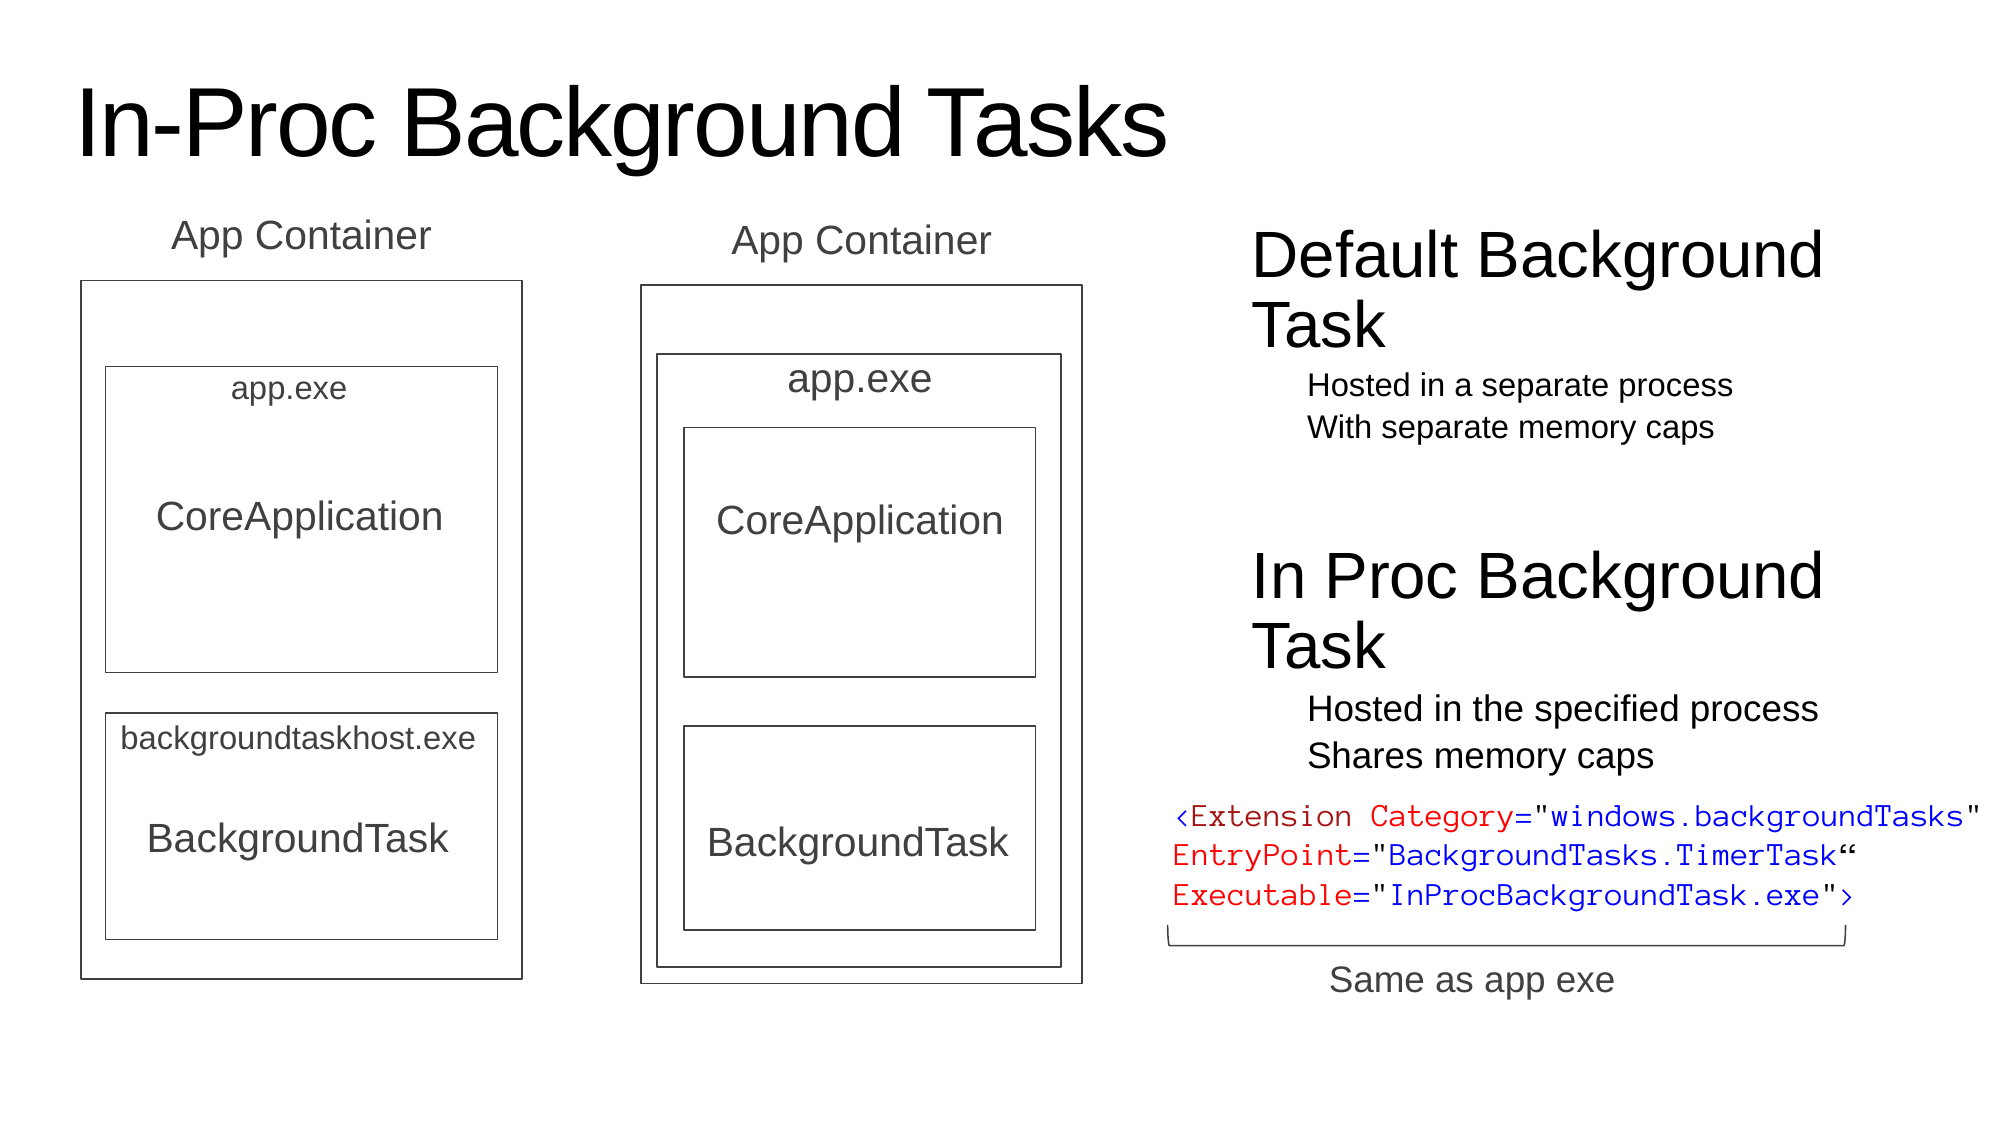

# In-Proc Background Tasks
App Container
App Container
Default Background Task
Hosted in a separate process
With separate memory caps

In Proc Background Task
Hosted in the specified process
Shares memory caps

app.exe
app.exe

CoreApplication
CoreApplication

backgroundtaskhost.exe

<Extension Category="windows.backgroundTasks" EntryPoint="BackgroundTasks.TimerTask“
Executable="InProcBackgroundTask.exe">
BackgroundTask
BackgroundTask
Same as app exe